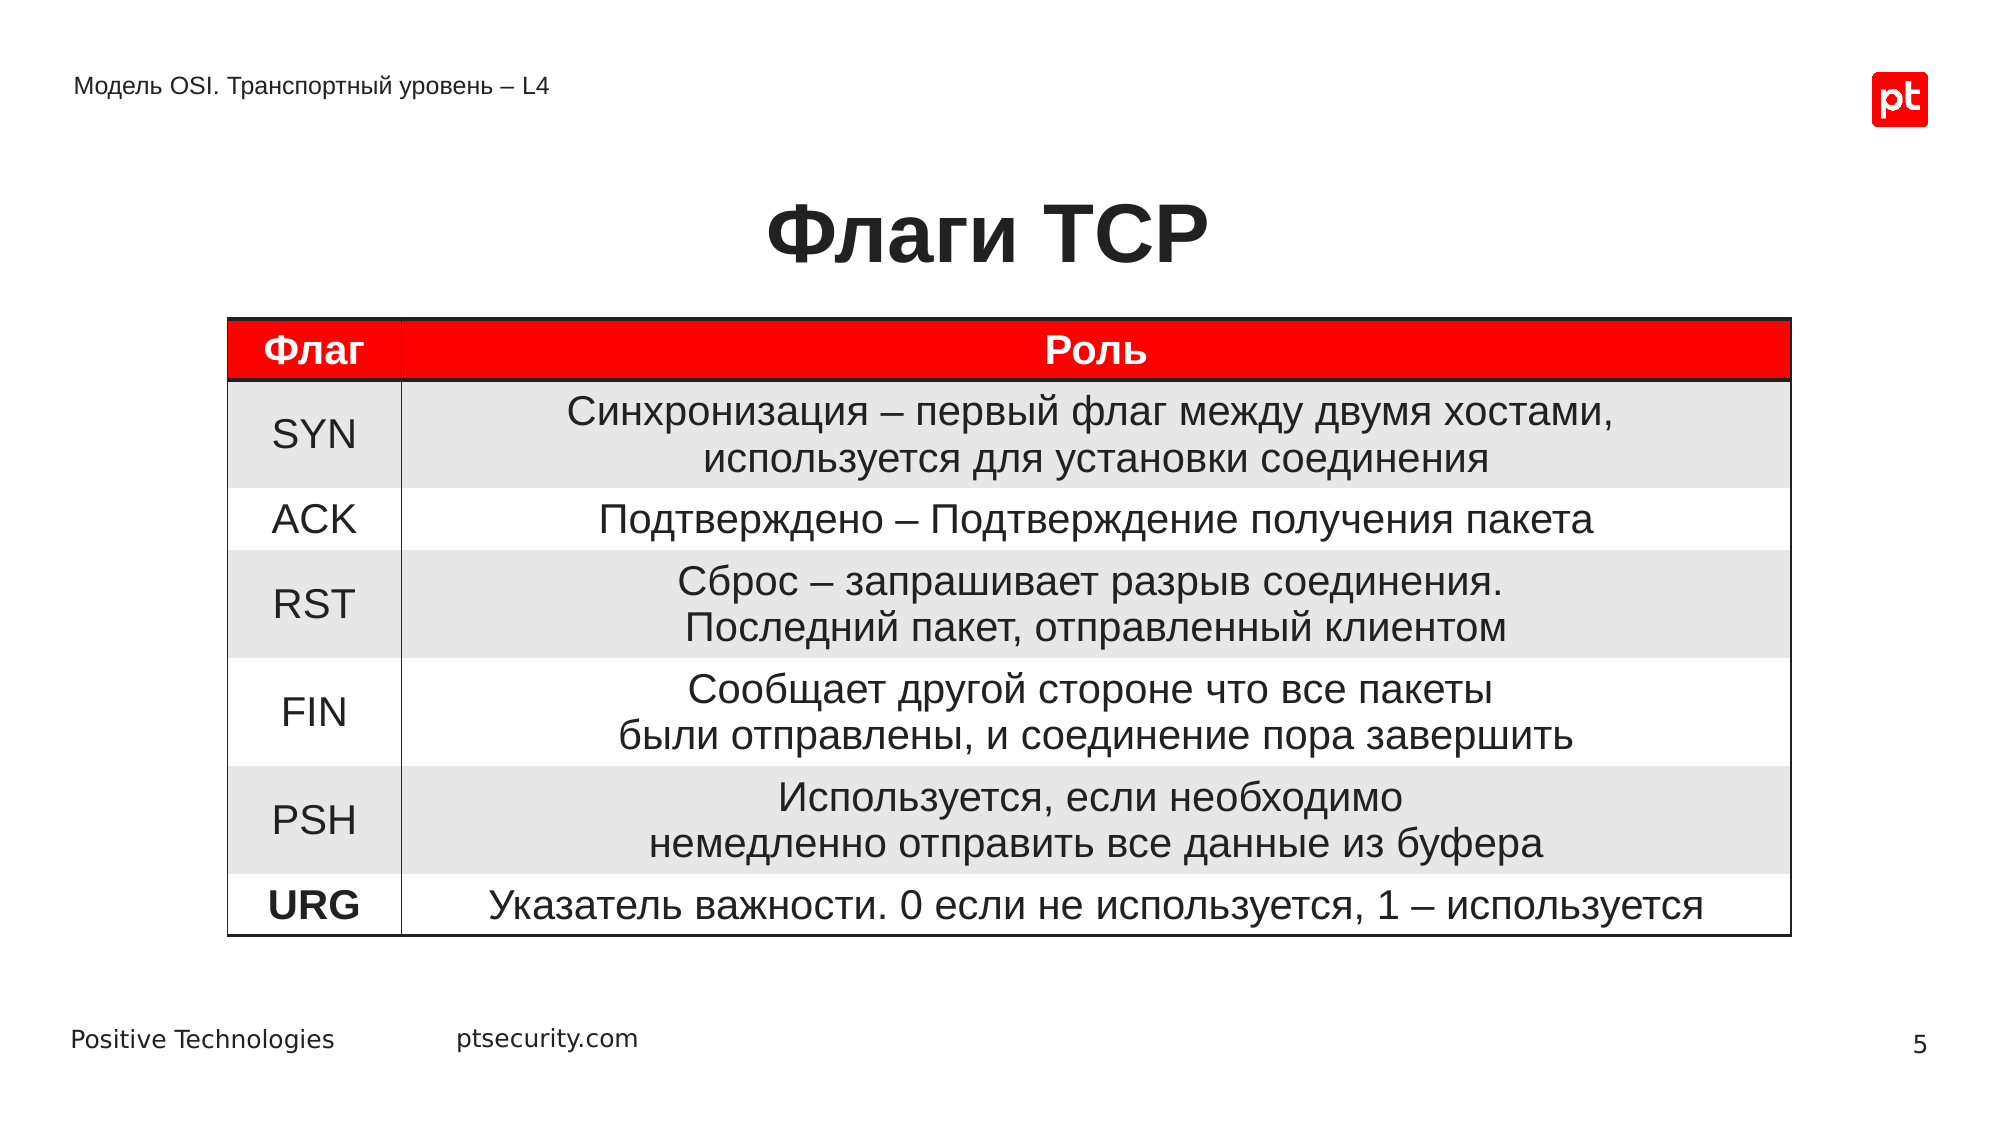

Модель OSI. Транспортный уровень – L4
# Флаги TCP
| Флаг | Роль |
| --- | --- |
| SYN | Синхронизация – первый флаг между двумя хостами, используется для установки соединения |
| ACK | Подтверждено – Подтверждение получения пакета |
| RST | Сброс – запрашивает разрыв соединения. Последний пакет, отправленный клиентом |
| FIN | Сообщает другой стороне что все пакеты были отправлены, и соединение пора завершить |
| PSH | Используется, если необходимо немедленно отправить все данные из буфера |
| URG | Указатель важности. 0 если не используется, 1 – используется |
5